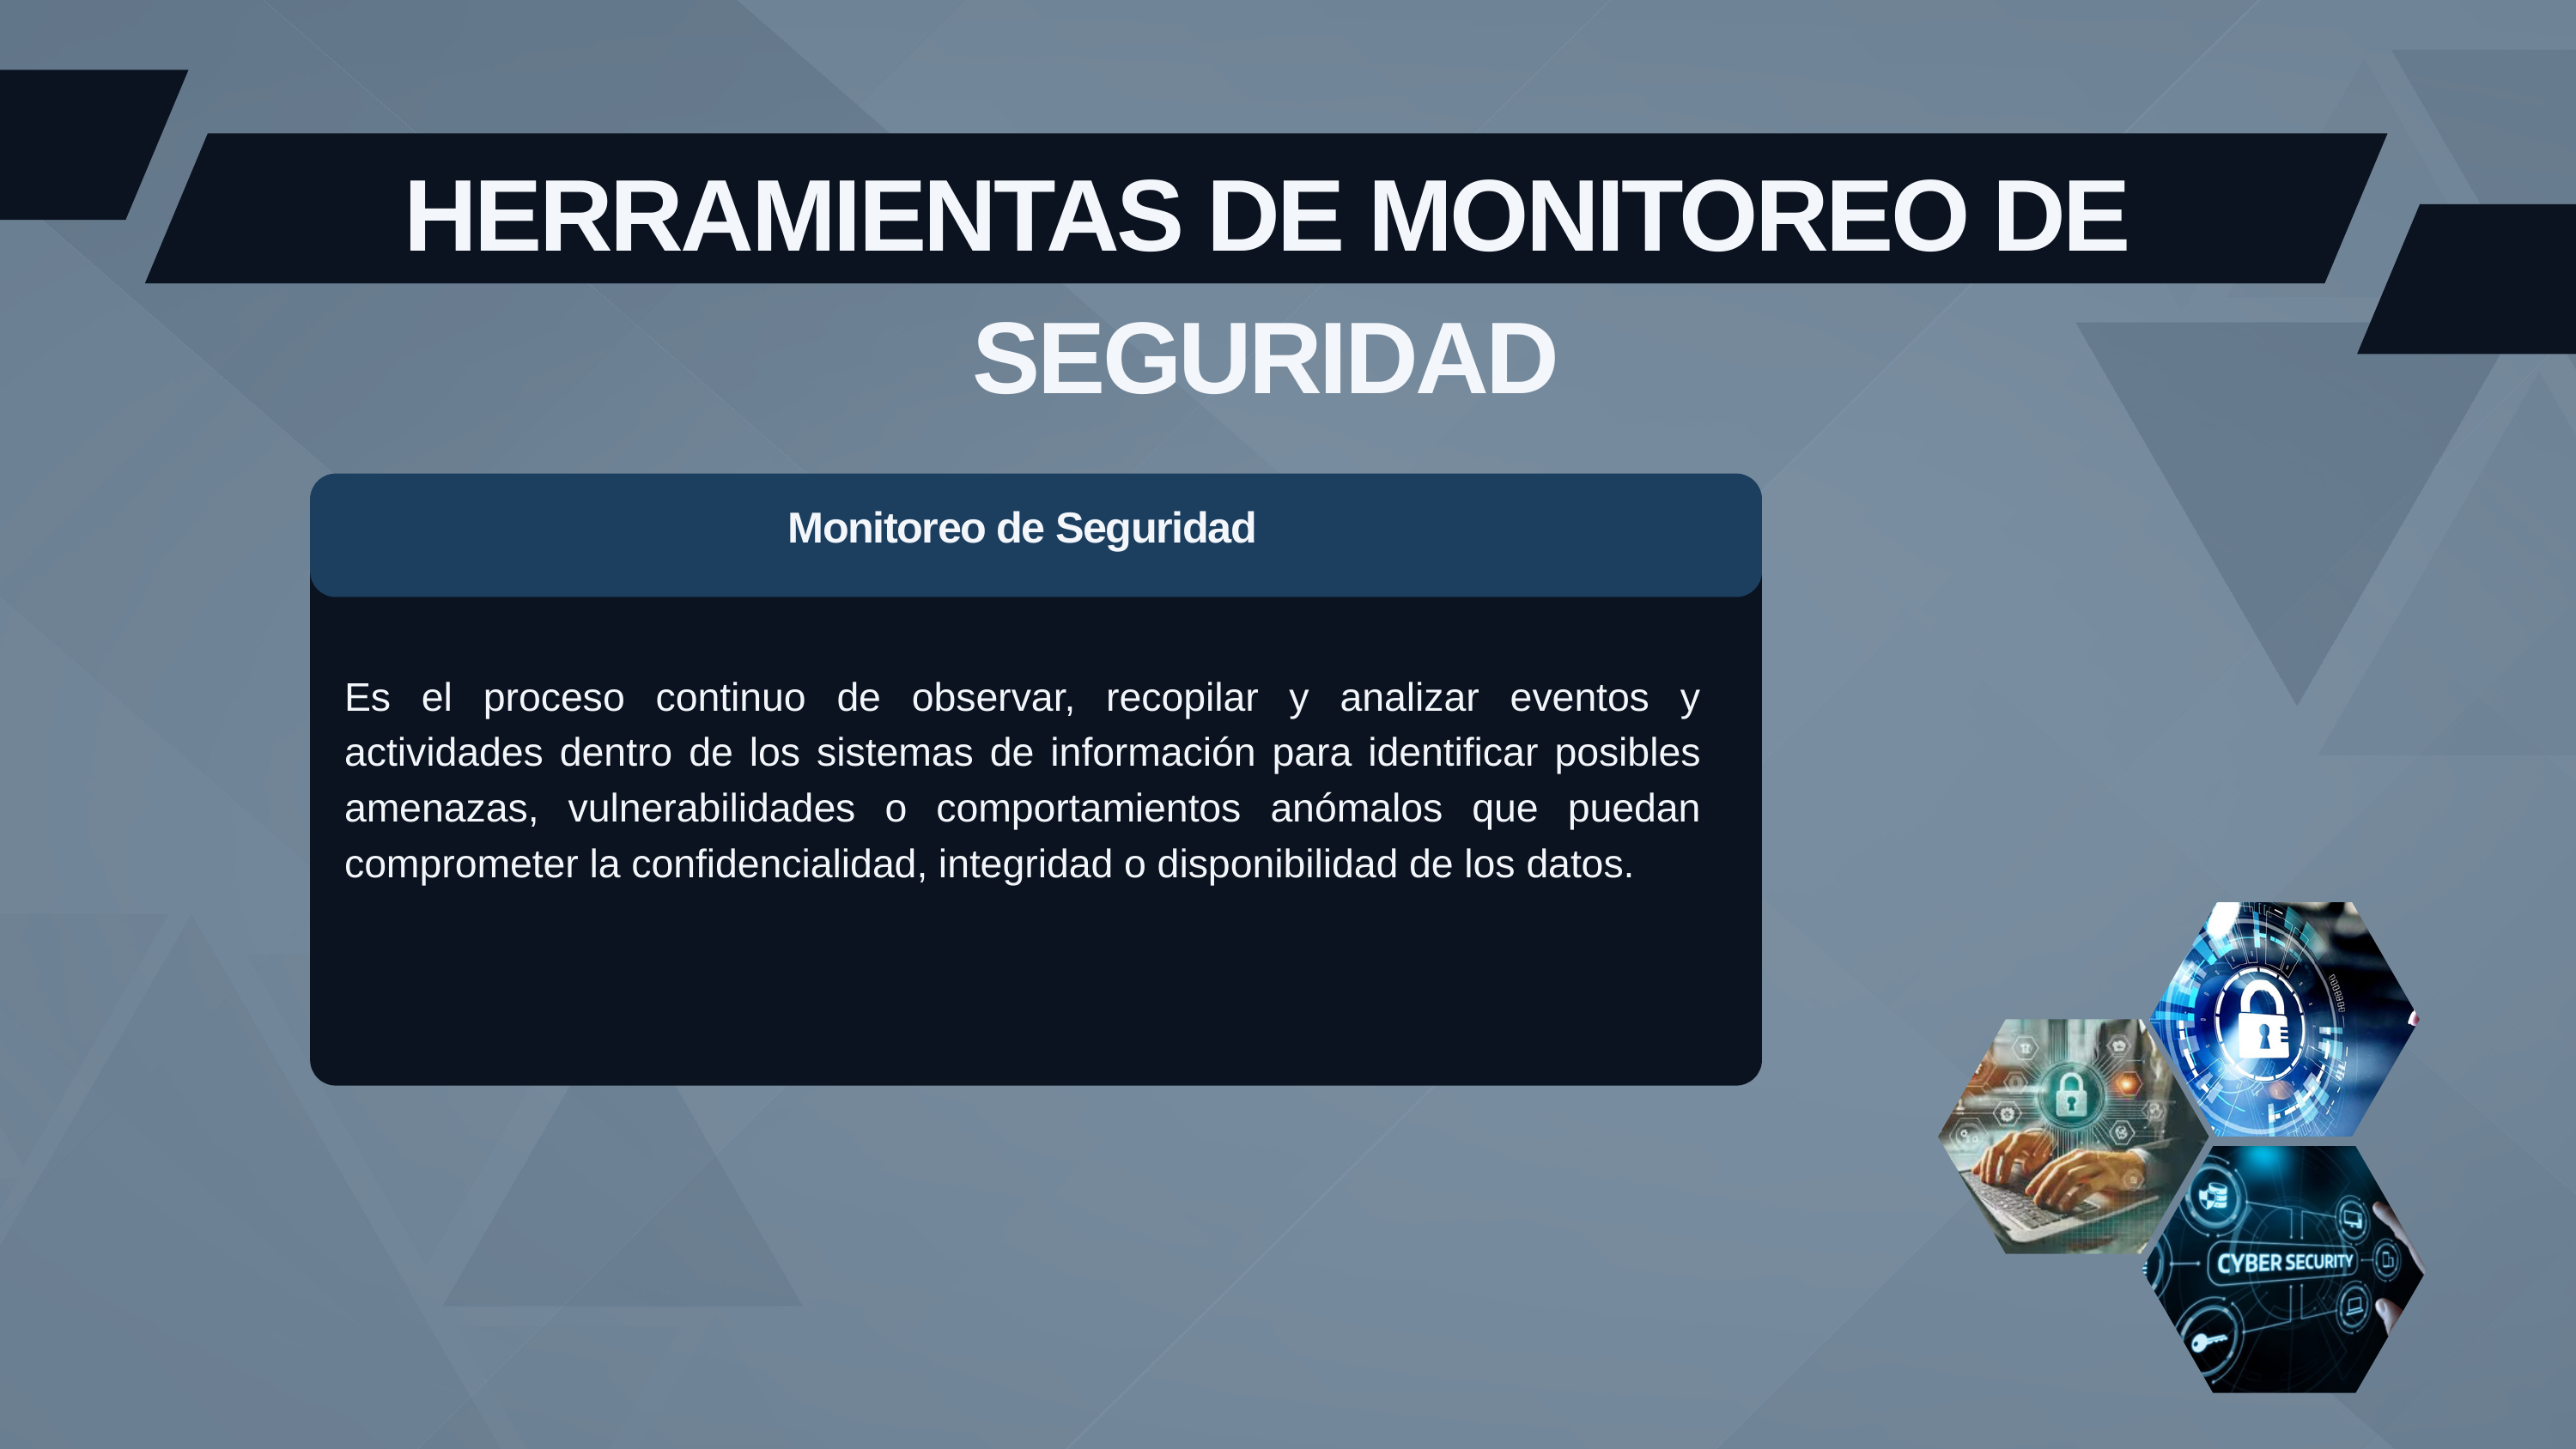

HERRAMIENTAS DE MONITOREO DE SEGURIDAD

Monitoreo de Seguridad
Es el proceso continuo de observar, recopilar y analizar eventos y actividades dentro de los sistemas de información para identificar posibles amenazas, vulnerabilidades o comportamientos anómalos que puedan comprometer la confidencialidad, integridad o disponibilidad de los datos.